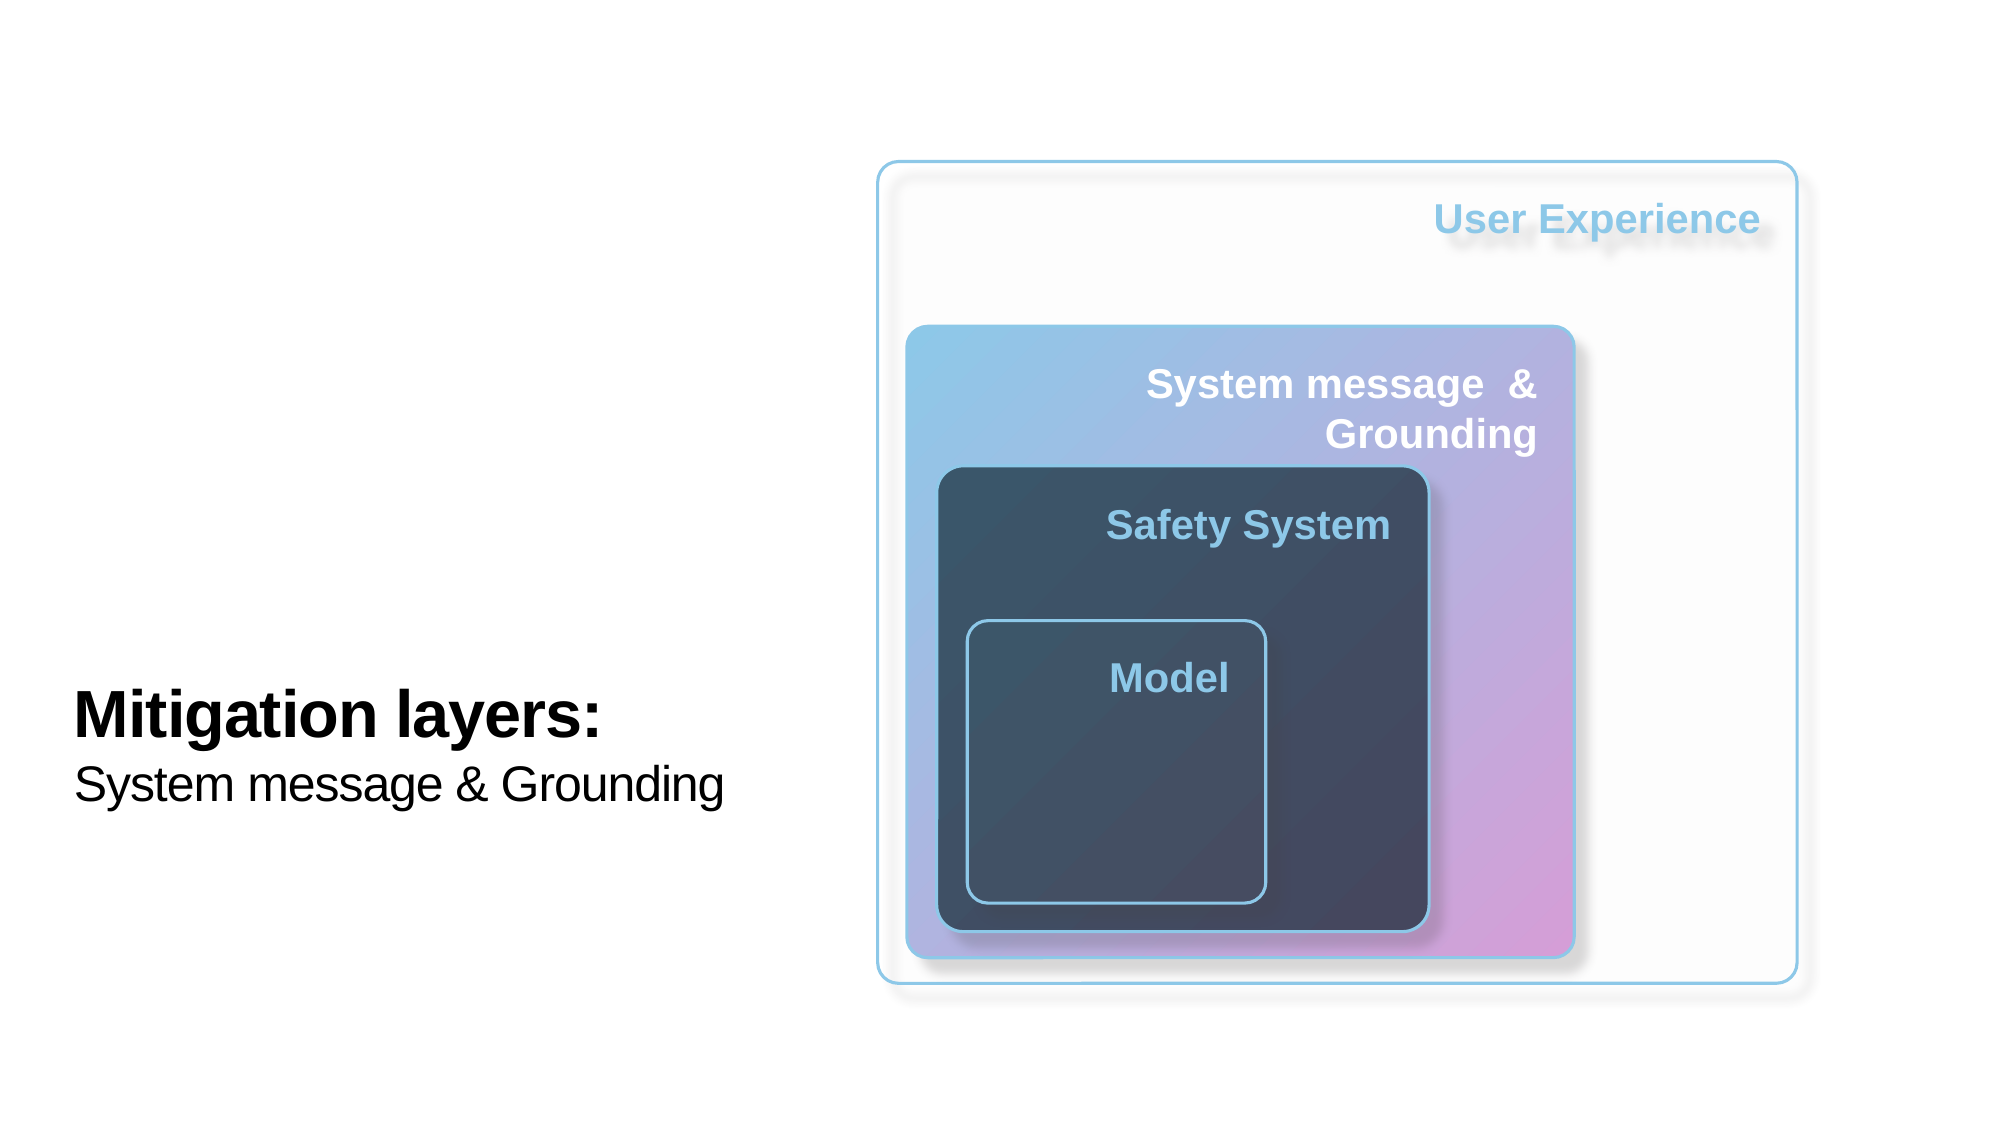

User Experience
System message  & Grounding
Safety System
Model
# Mitigation layers: System message & Grounding